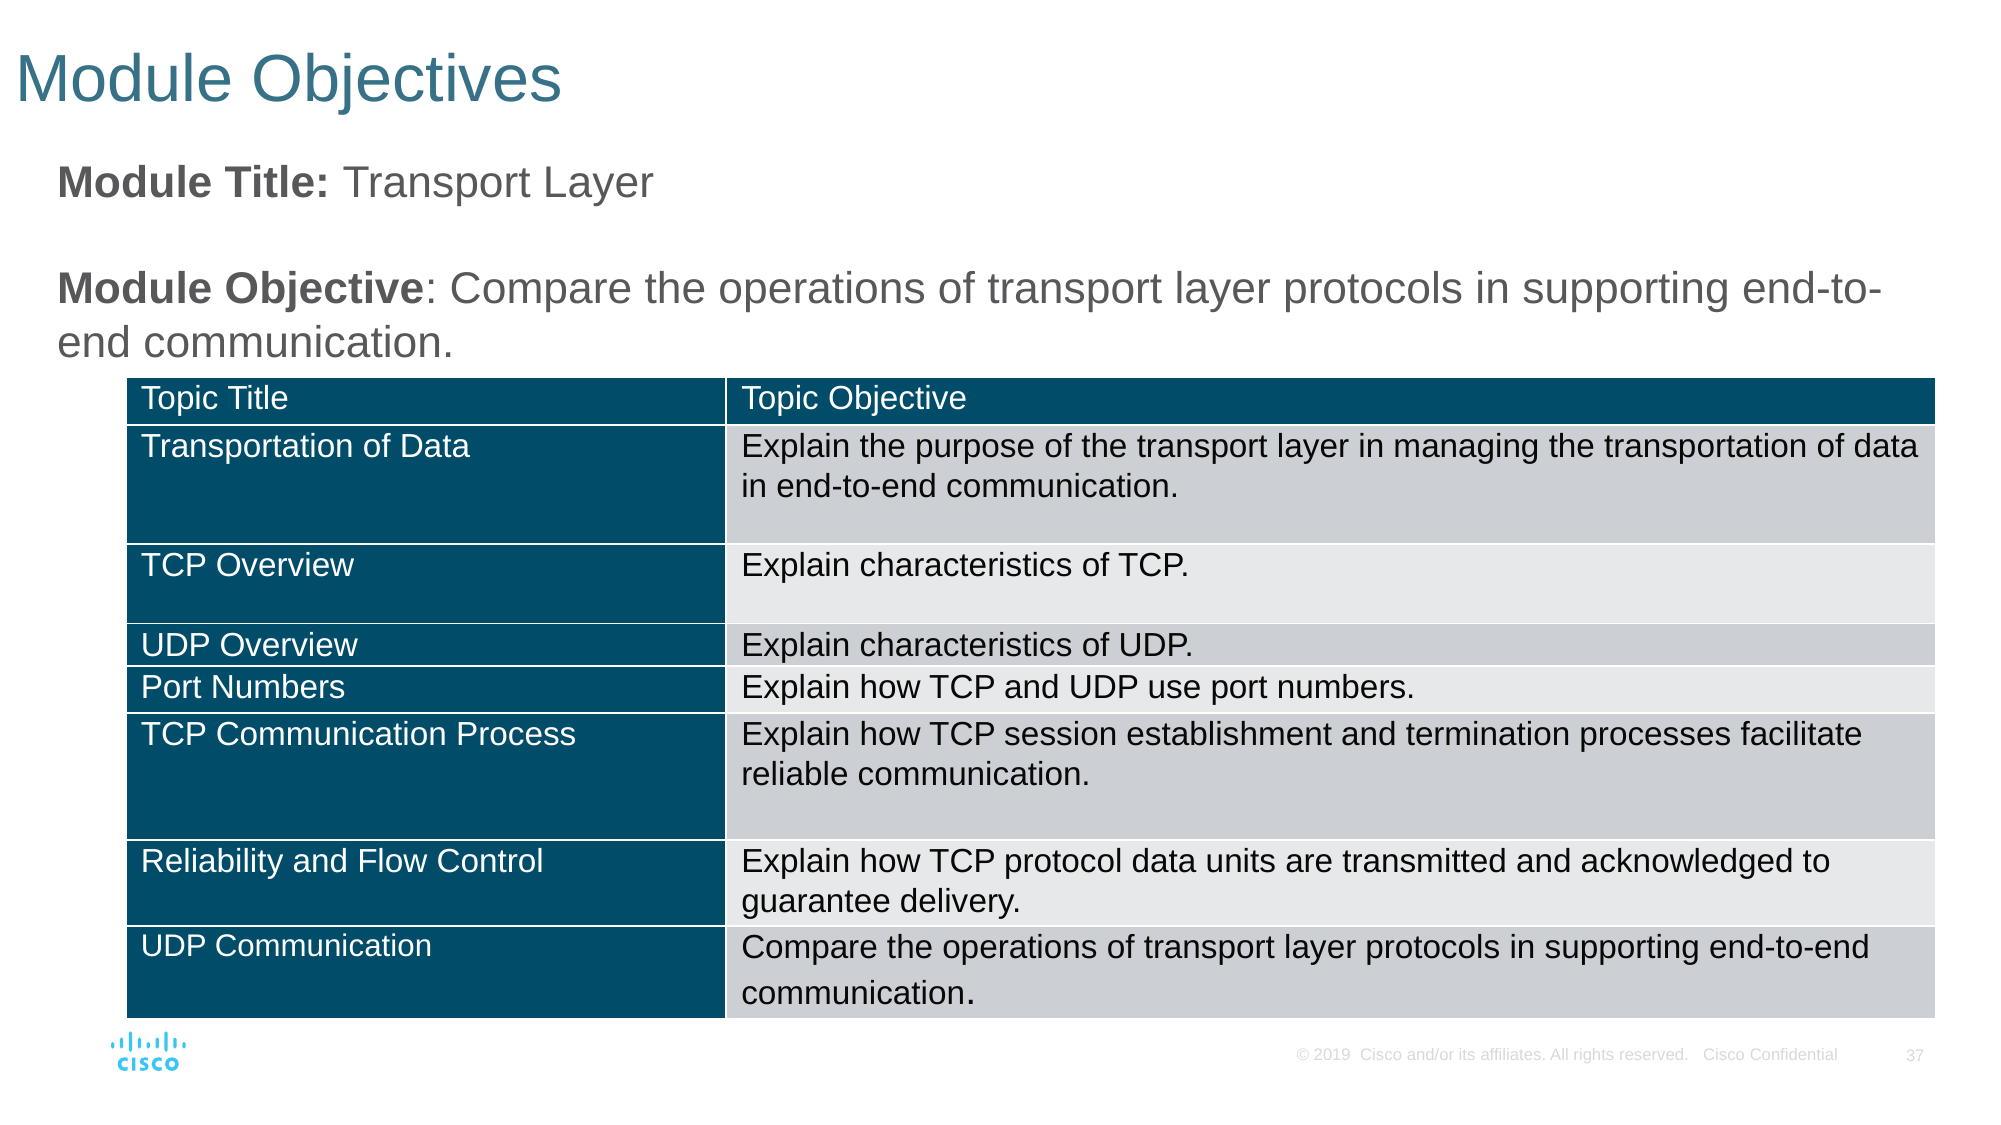

# Module Objectives
Module Title: Transport Layer

Module Objective: Compare the operations of transport layer protocols in supporting end-to-end communication.
| Topic Title | Topic Objective |
| --- | --- |
| Transportation of Data | Explain the purpose of the transport layer in managing the transportation of data in end-to-end communication. |
| TCP Overview | Explain characteristics of TCP. |
| UDP Overview | Explain characteristics of UDP. |
| Port Numbers | Explain how TCP and UDP use port numbers. |
| TCP Communication Process | Explain how TCP session establishment and termination processes facilitate reliable communication. |
| Reliability and Flow Control | Explain how TCP protocol data units are transmitted and acknowledged to guarantee delivery. |
| UDP Communication | Compare the operations of transport layer protocols in supporting end-to-end communication. |